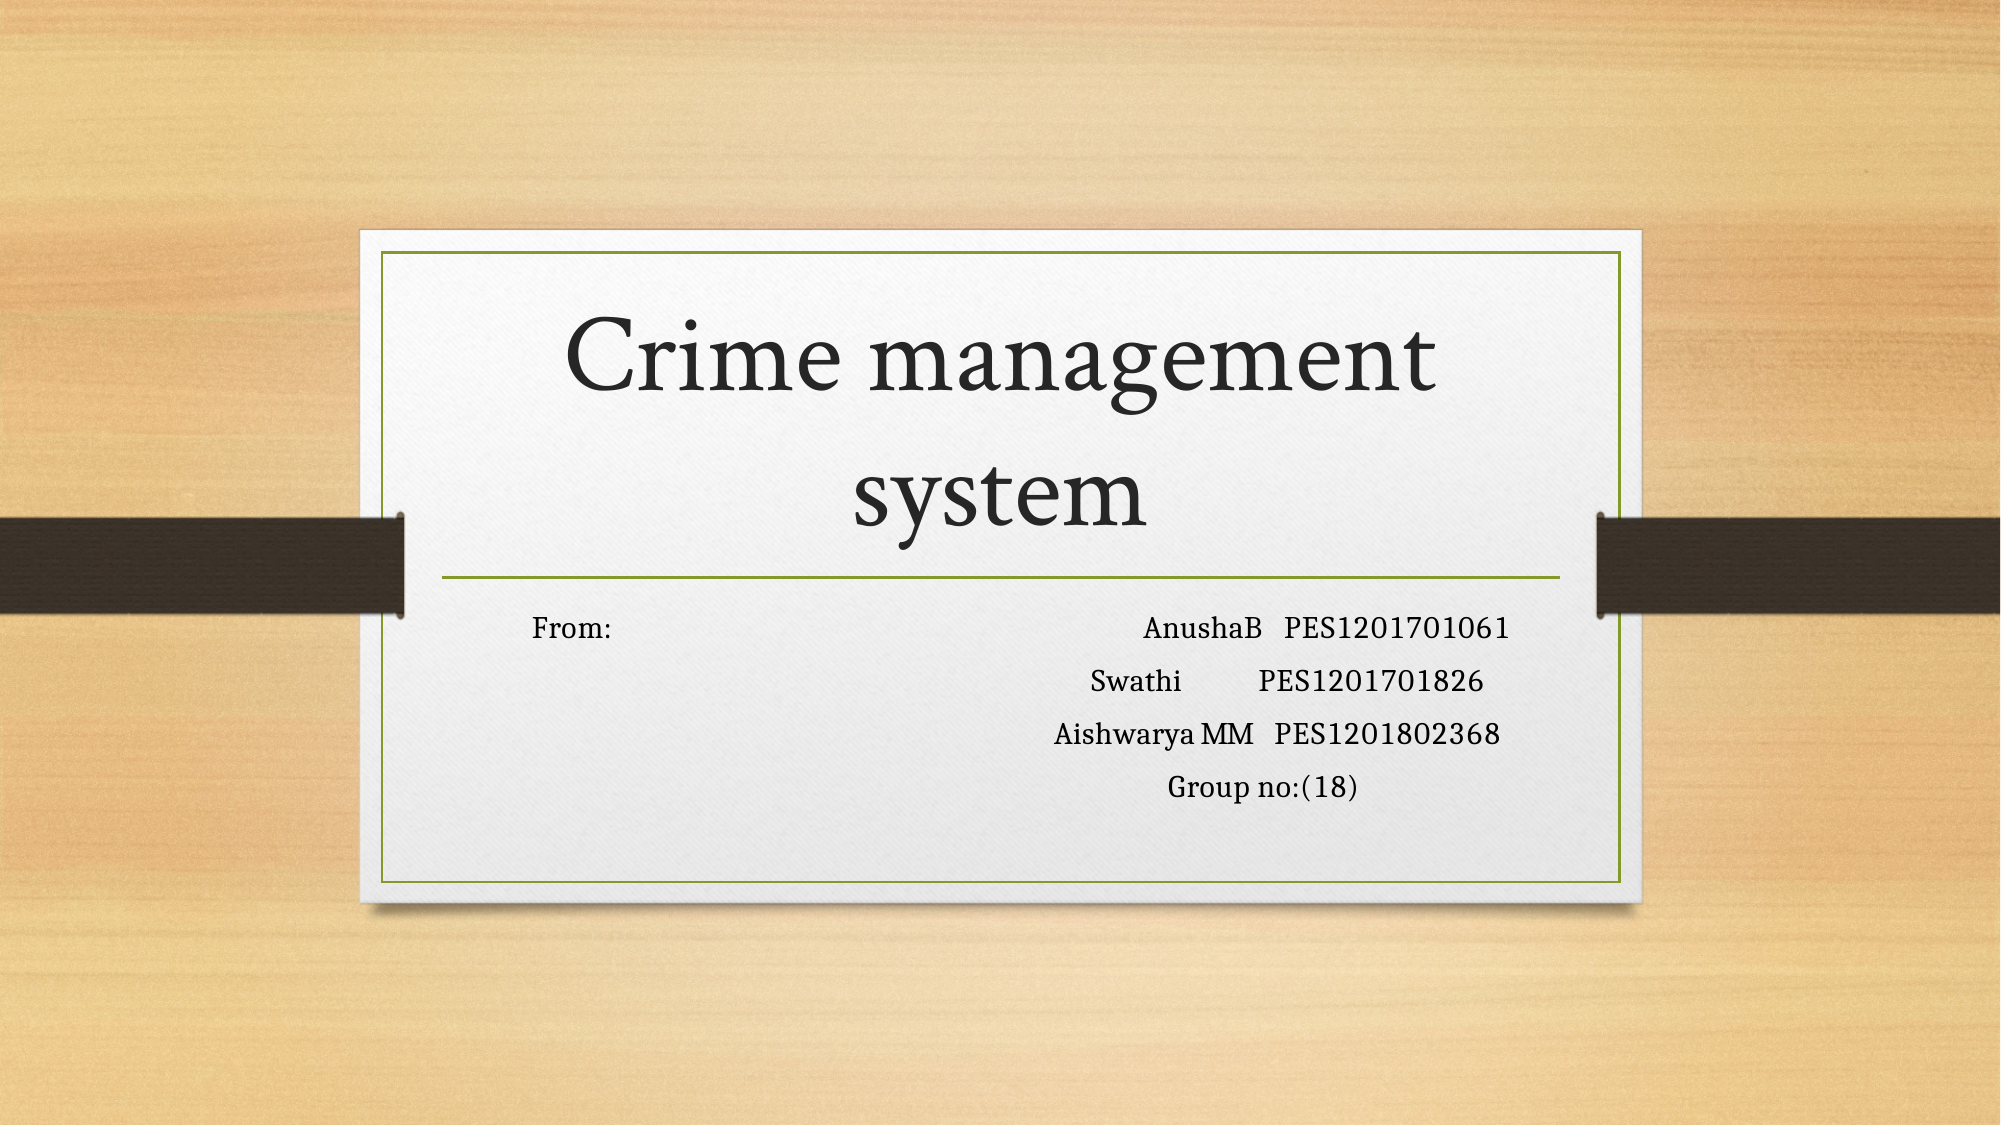

# Crime management system
      From:                                                                            AnushaB   PES1201701061
                                                                                  Swathi           PES1201701826
                                                                               Aishwarya MM   PES1201802368
                                                                           Group no:(18)